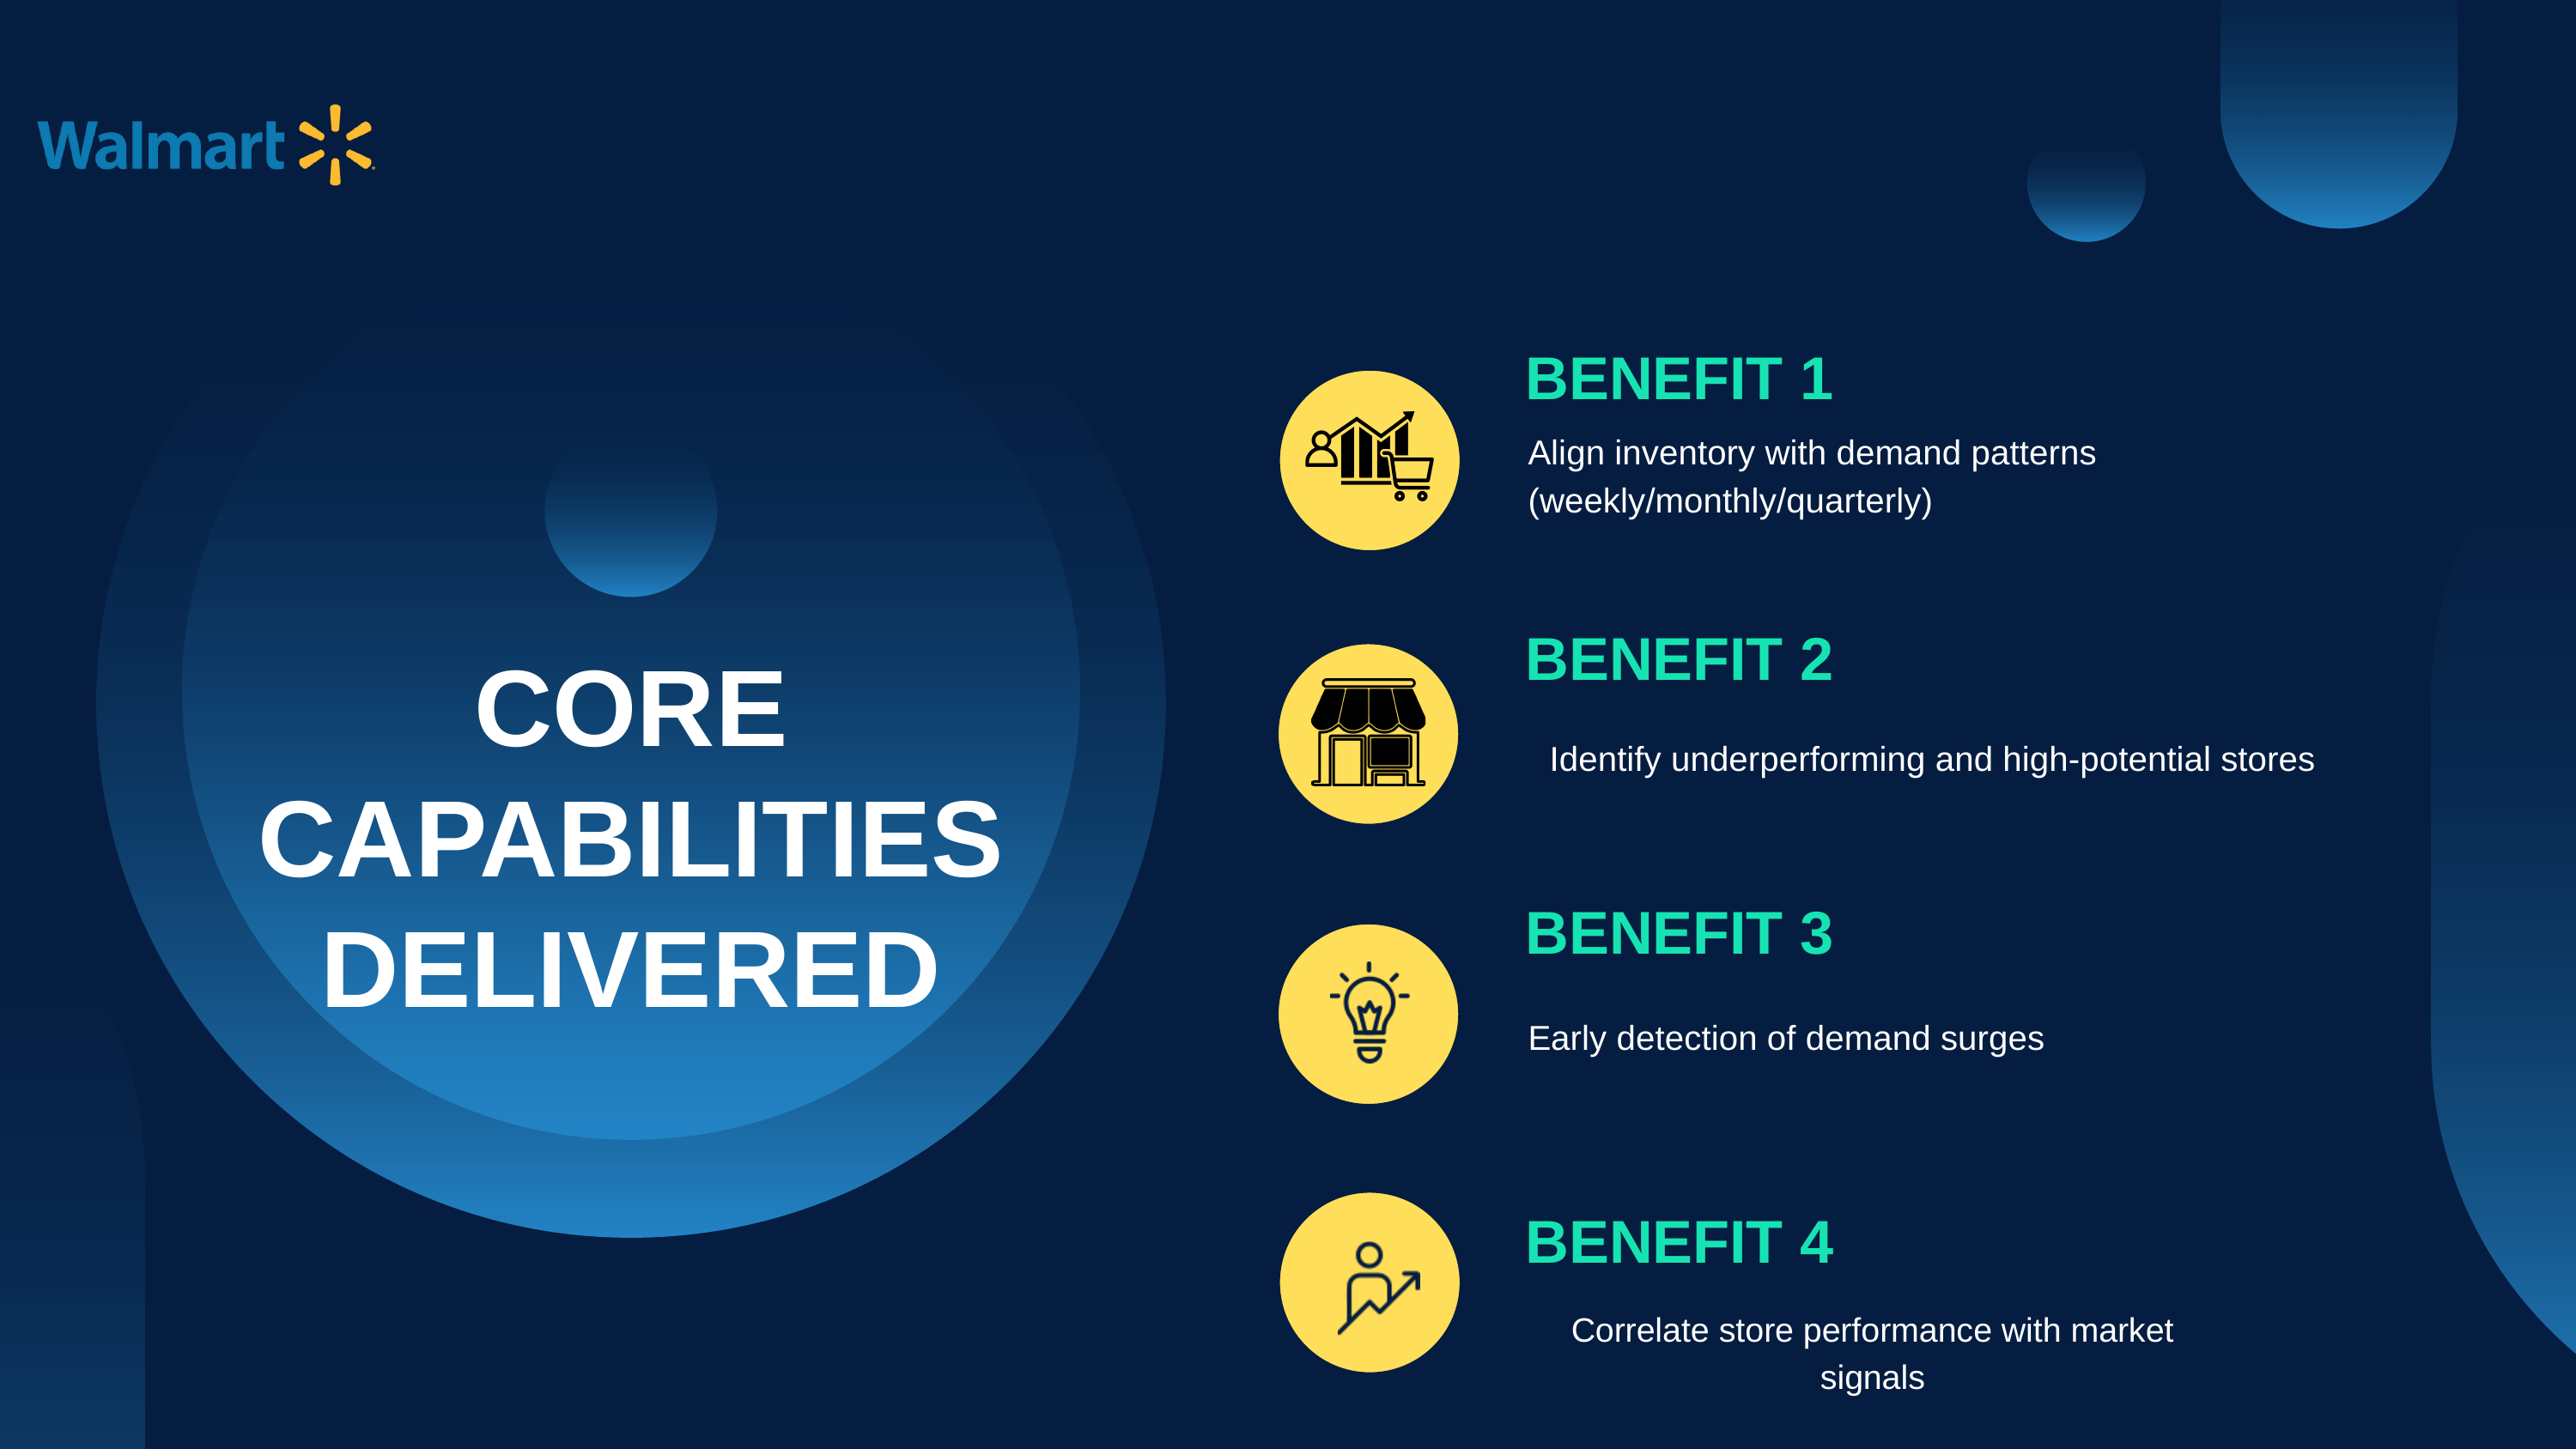

BENEFIT 1

Align inventory with demand patterns (weekly/monthly/quarterly)

BENEFIT 2

CORE CAPABILITIES DELIVERED

Identify underperforming and high-potential stores

BENEFIT 3

Early detection of demand surges

BENEFIT 4

Correlate store performance with market signals